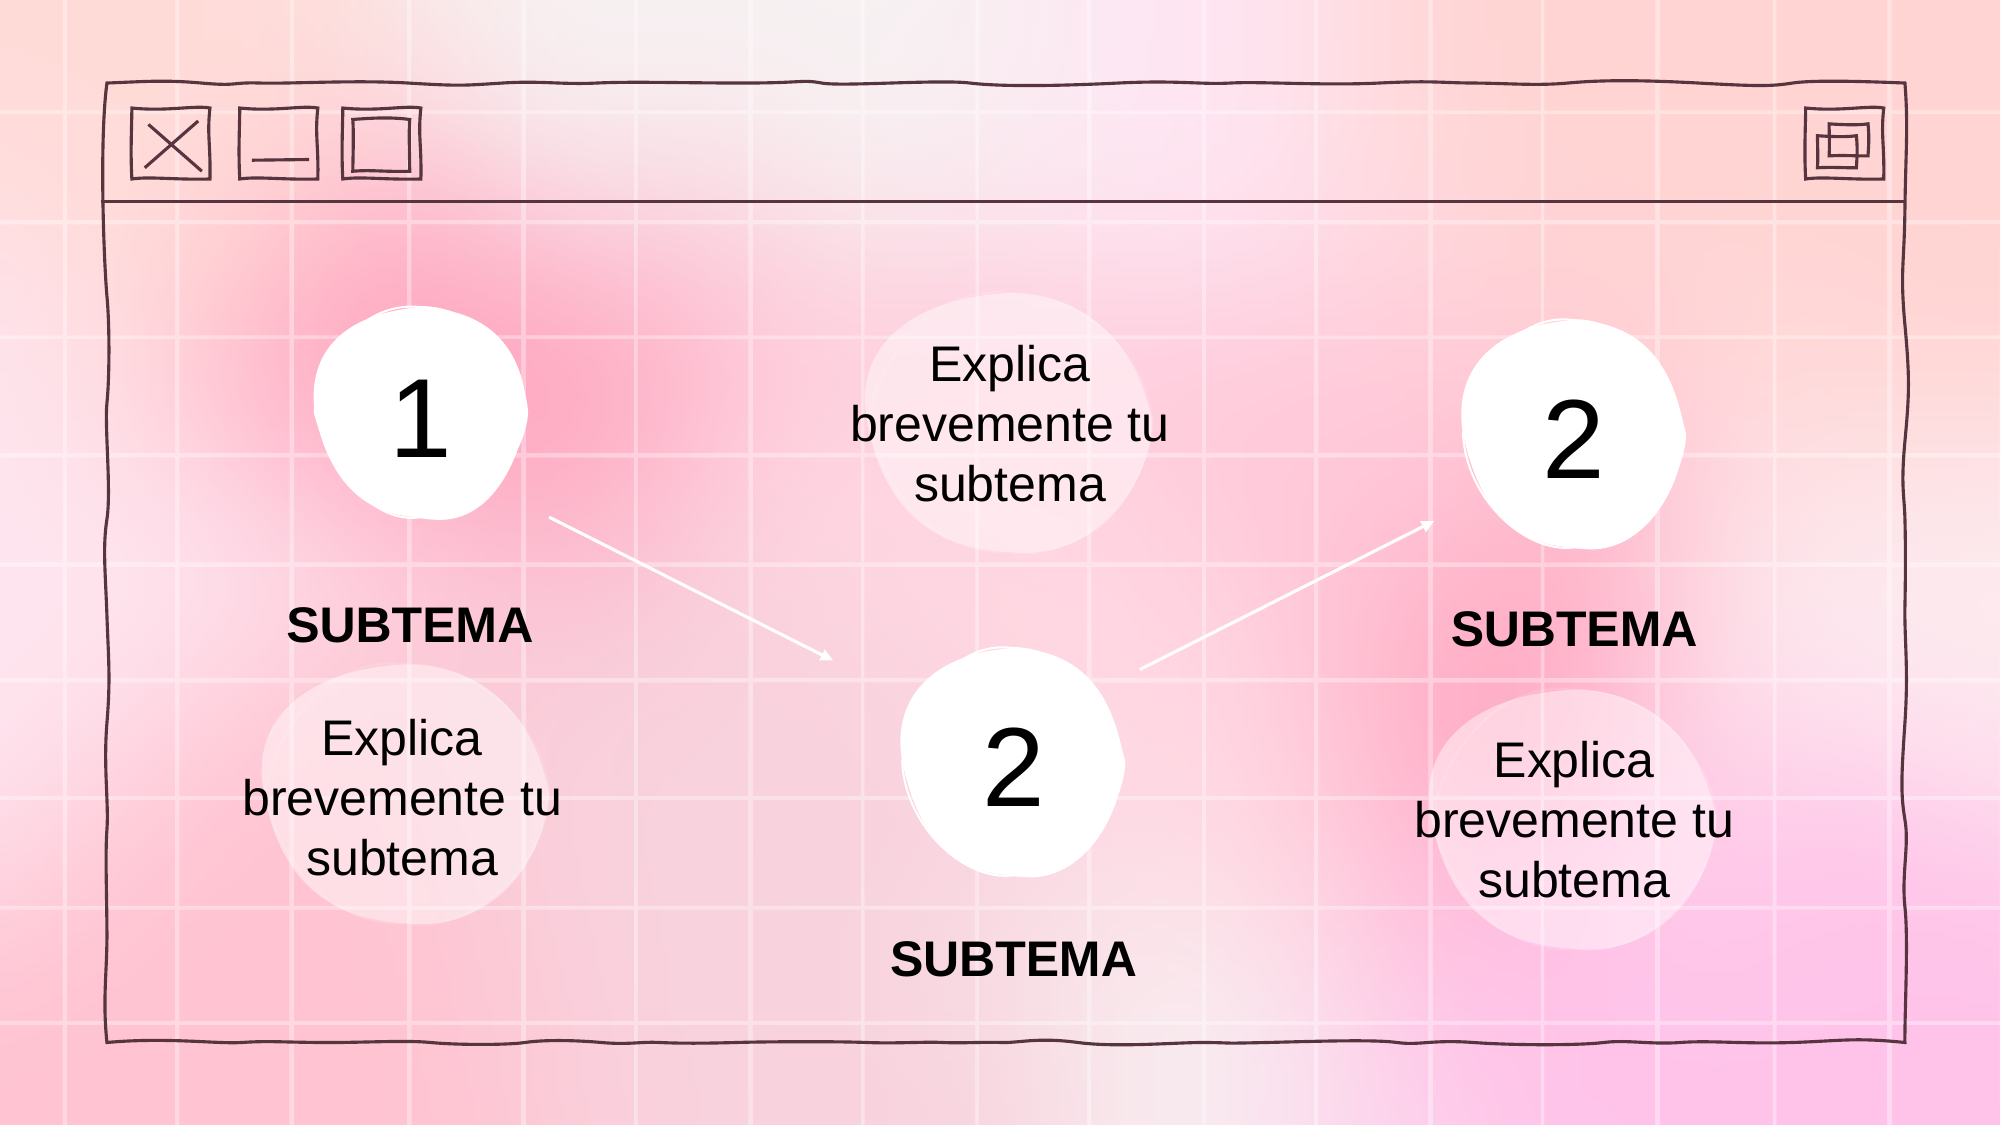

1
2
Explica brevemente tu subtema
SUBTEMA
SUBTEMA
2

Explica brevemente tu subtema
Explica brevemente tu subtema
SUBTEMA